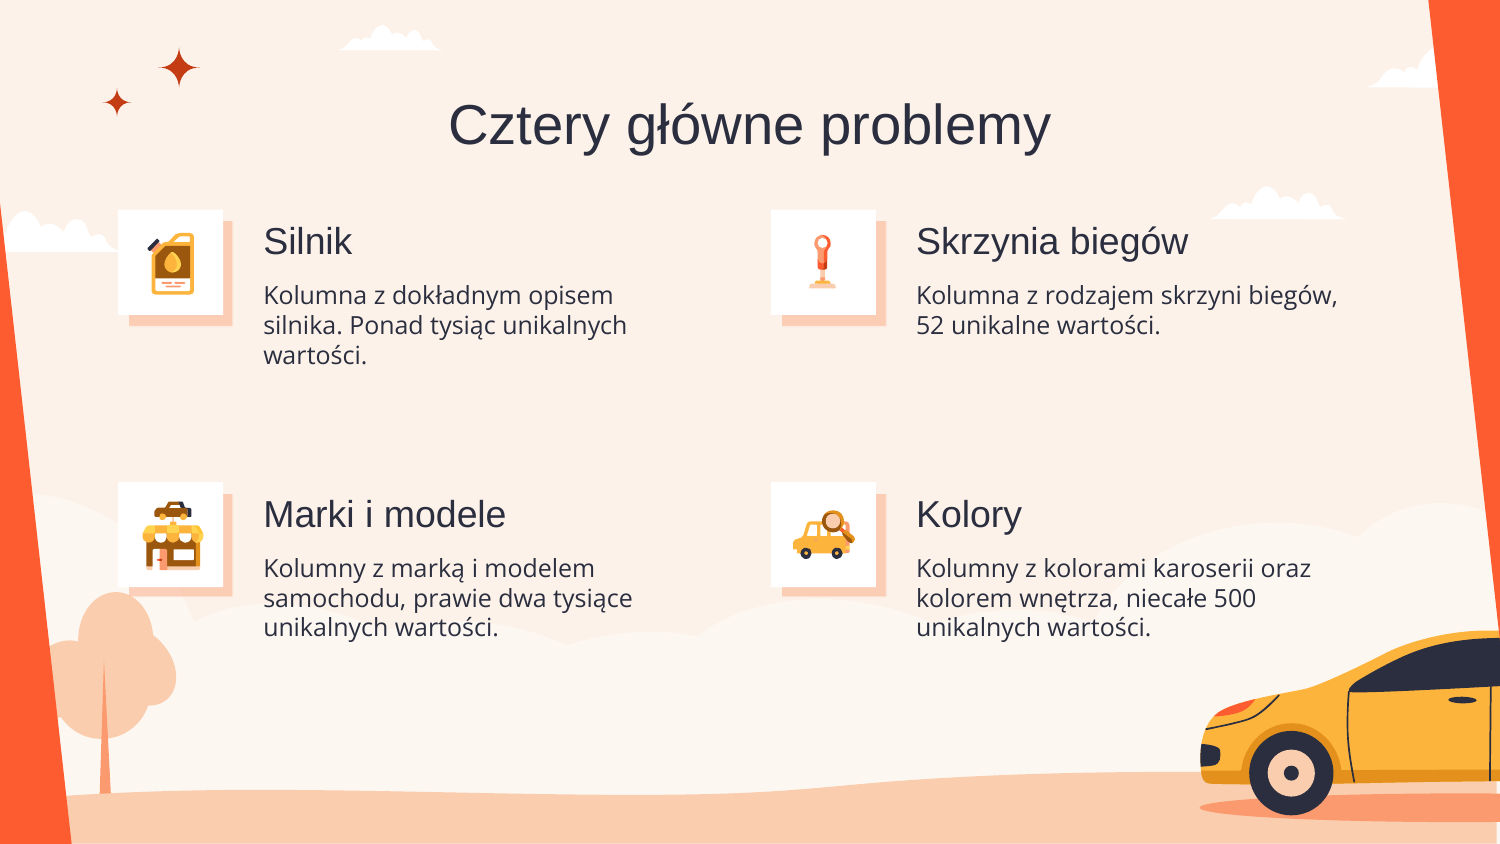

# Cztery główne problemy

Silnik

Skrzynia biegów

Kolumna z dokładnym opisem silnika. Ponad tysiąc unikalnych wartości.
Kolumna z rodzajem skrzyni biegów, 52 unikalne wartości.

Marki i modele

Kolory

Kolumny z marką i modelem samochodu, prawie dwa tysiące unikalnych wartości.
Kolumny z kolorami karoserii oraz kolorem wnętrza, niecałe 500 unikalnych wartości.